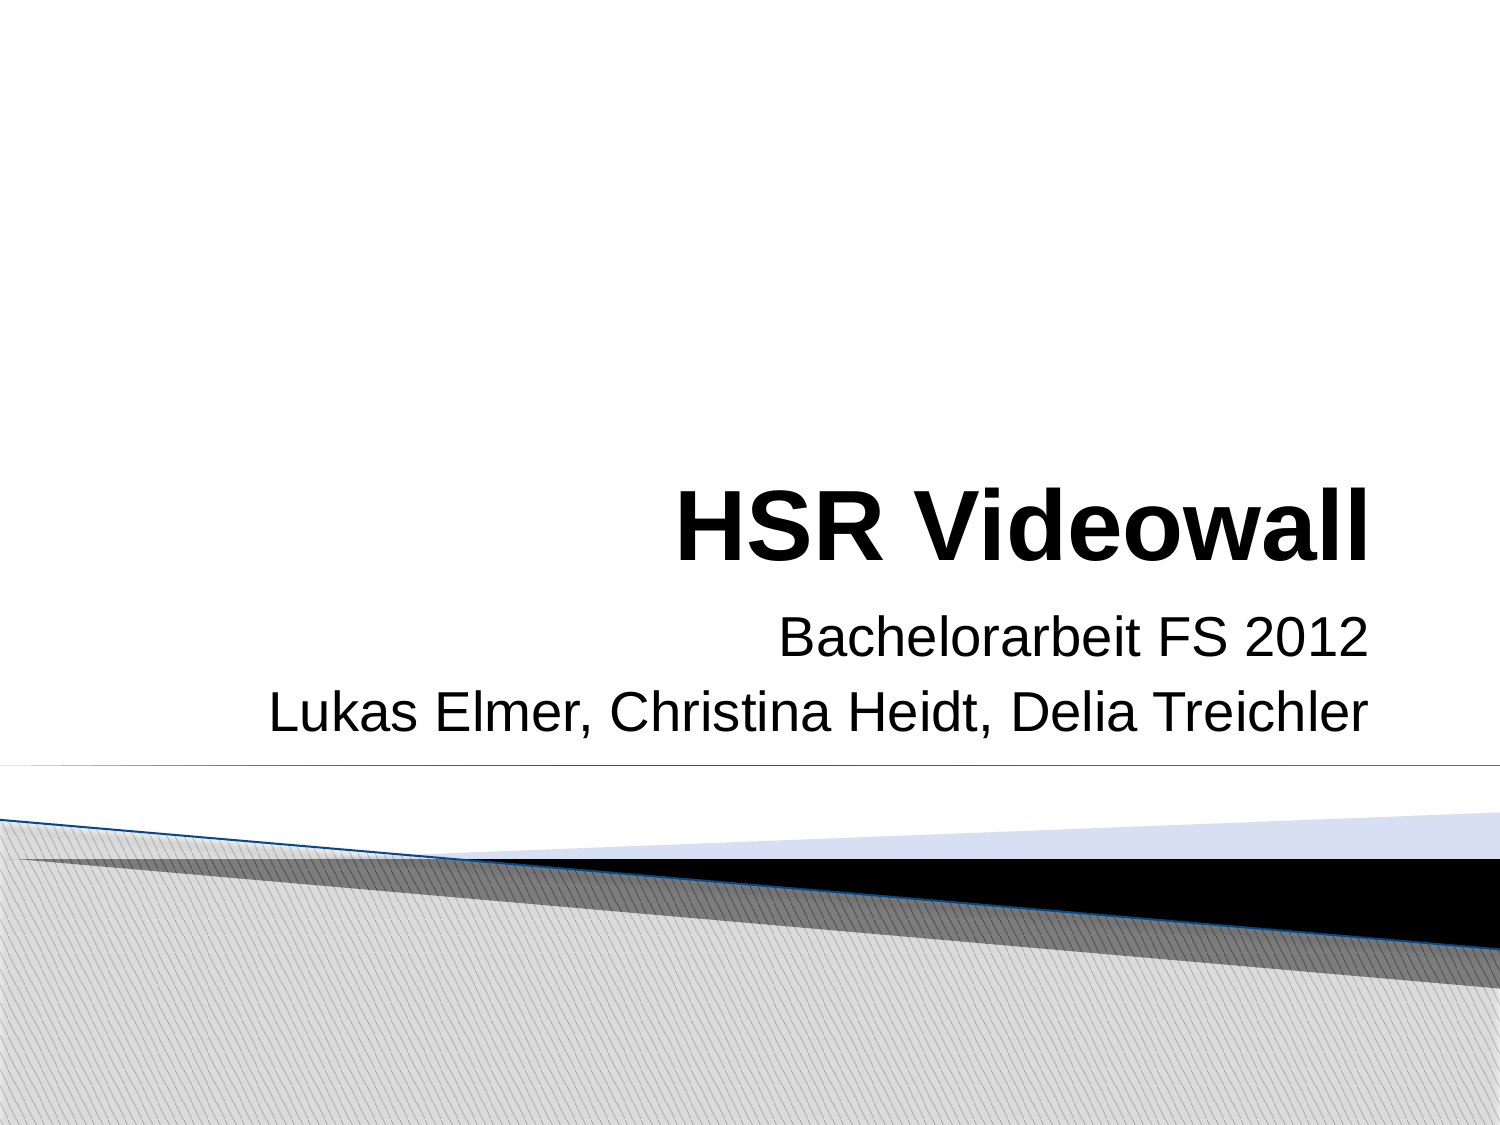

# HSR Videowall
Bachelorarbeit FS 2012
Lukas Elmer, Christina Heidt, Delia Treichler